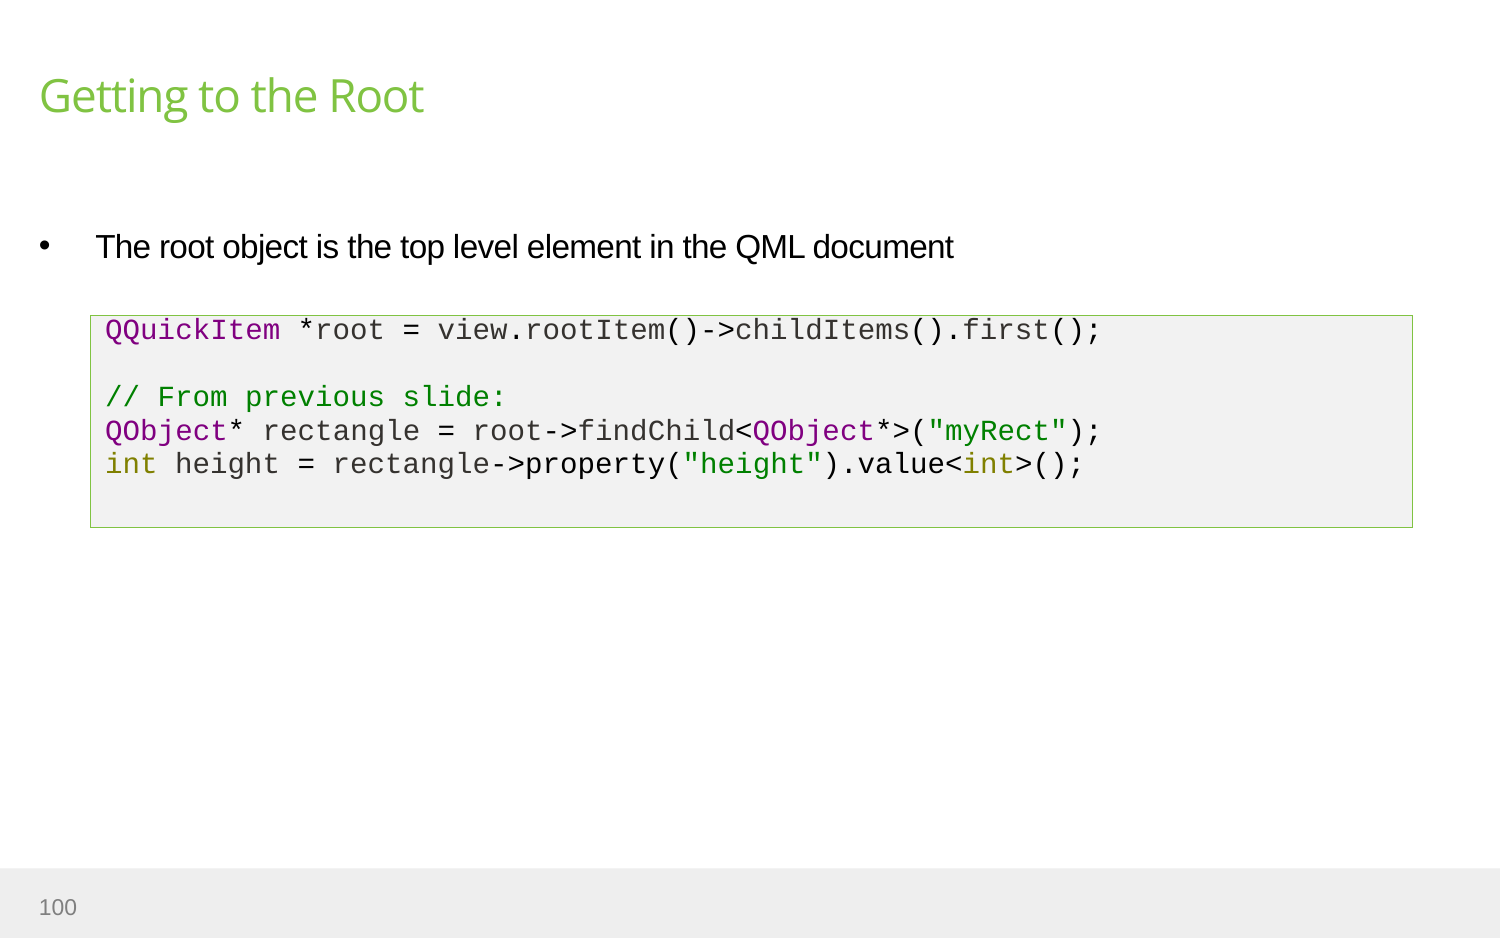

# Getting to the Root
The root object is the top level element in the QML document

QQuickItem *root = view.rootItem()->childItems().first();

// From previous slide:
QObject* rectangle = root->findChild<QObject*>("myRect");
int height = rectangle->property("height").value<int>();
100